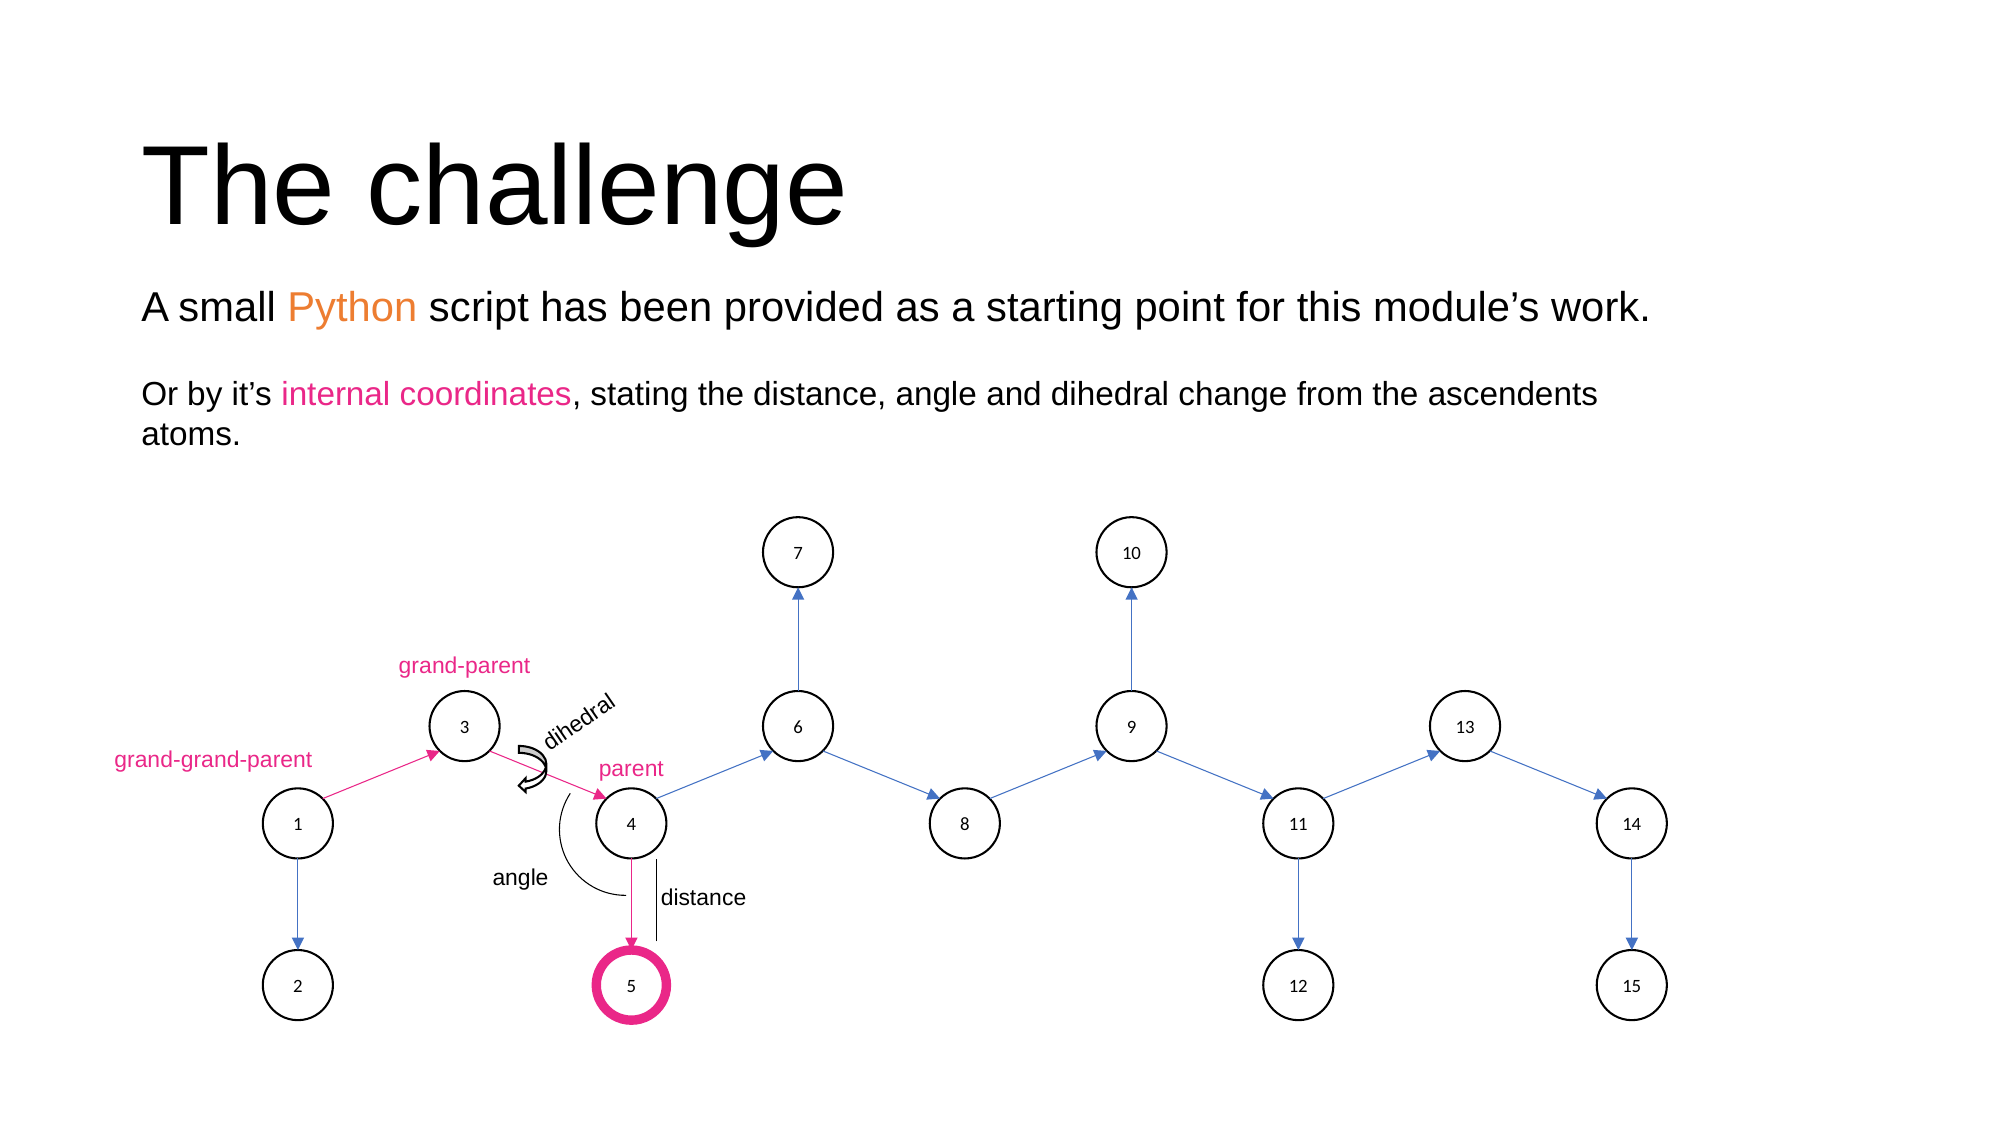

The challenge
A small Python script has been provided as a starting point for this module’s work.
Or by it’s internal coordinates, stating the distance, angle and dihedral change from the ascendents atoms.
10
7
3
6
9
13
1
4
8
11
14
15
12
2
5
grand-parent

dihedral

grand-grand-parent

parent

angle

distance